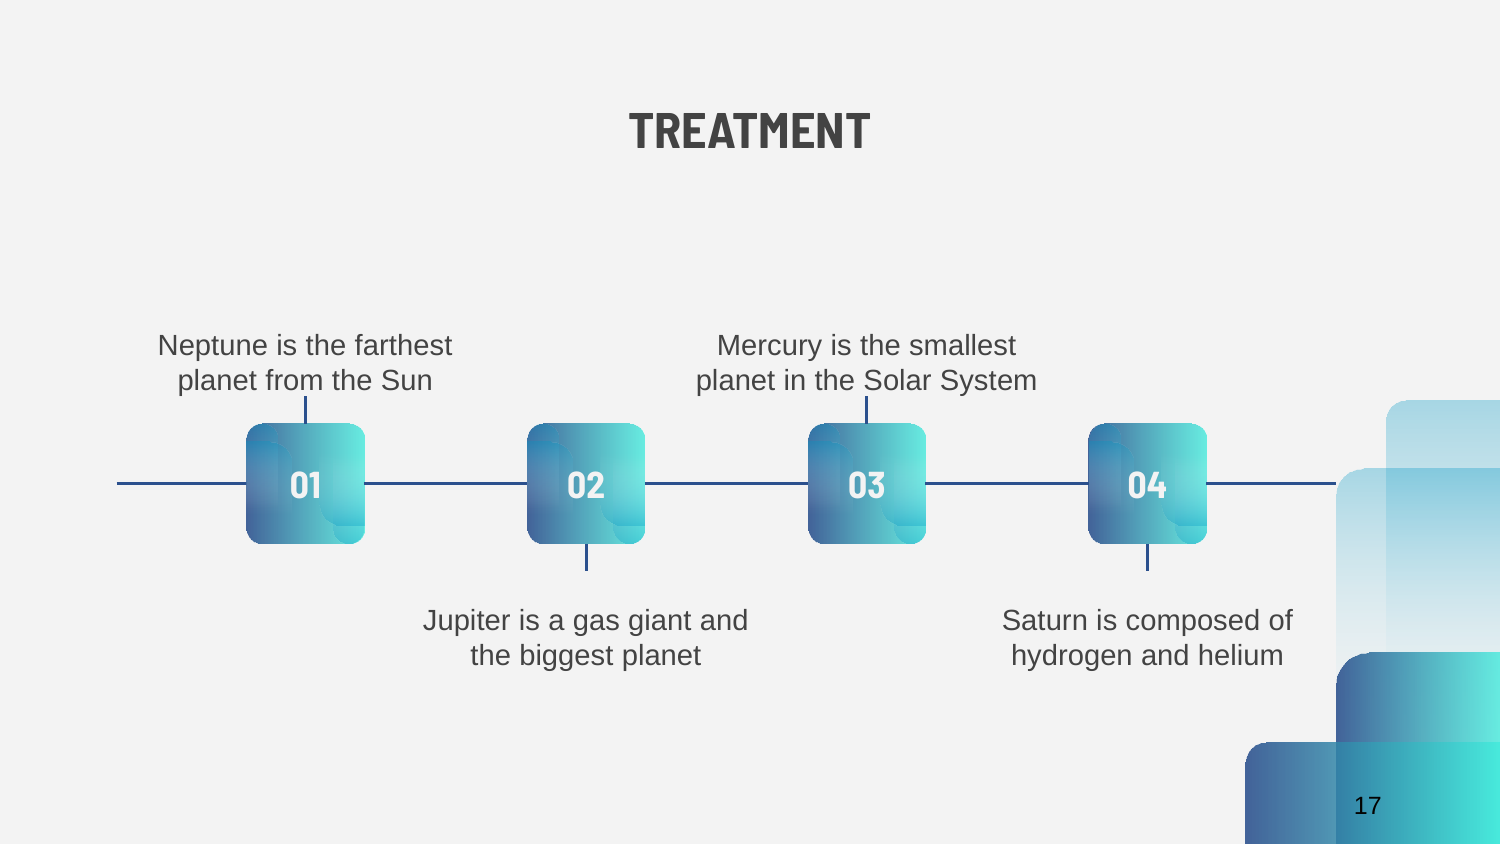

# TREATMENT
Neptune is the farthest planet from the Sun
Mercury is the smallest planet in the Solar System

01
02
03
04
Jupiter is a gas giant and the biggest planet
Saturn is composed of hydrogen and helium
17